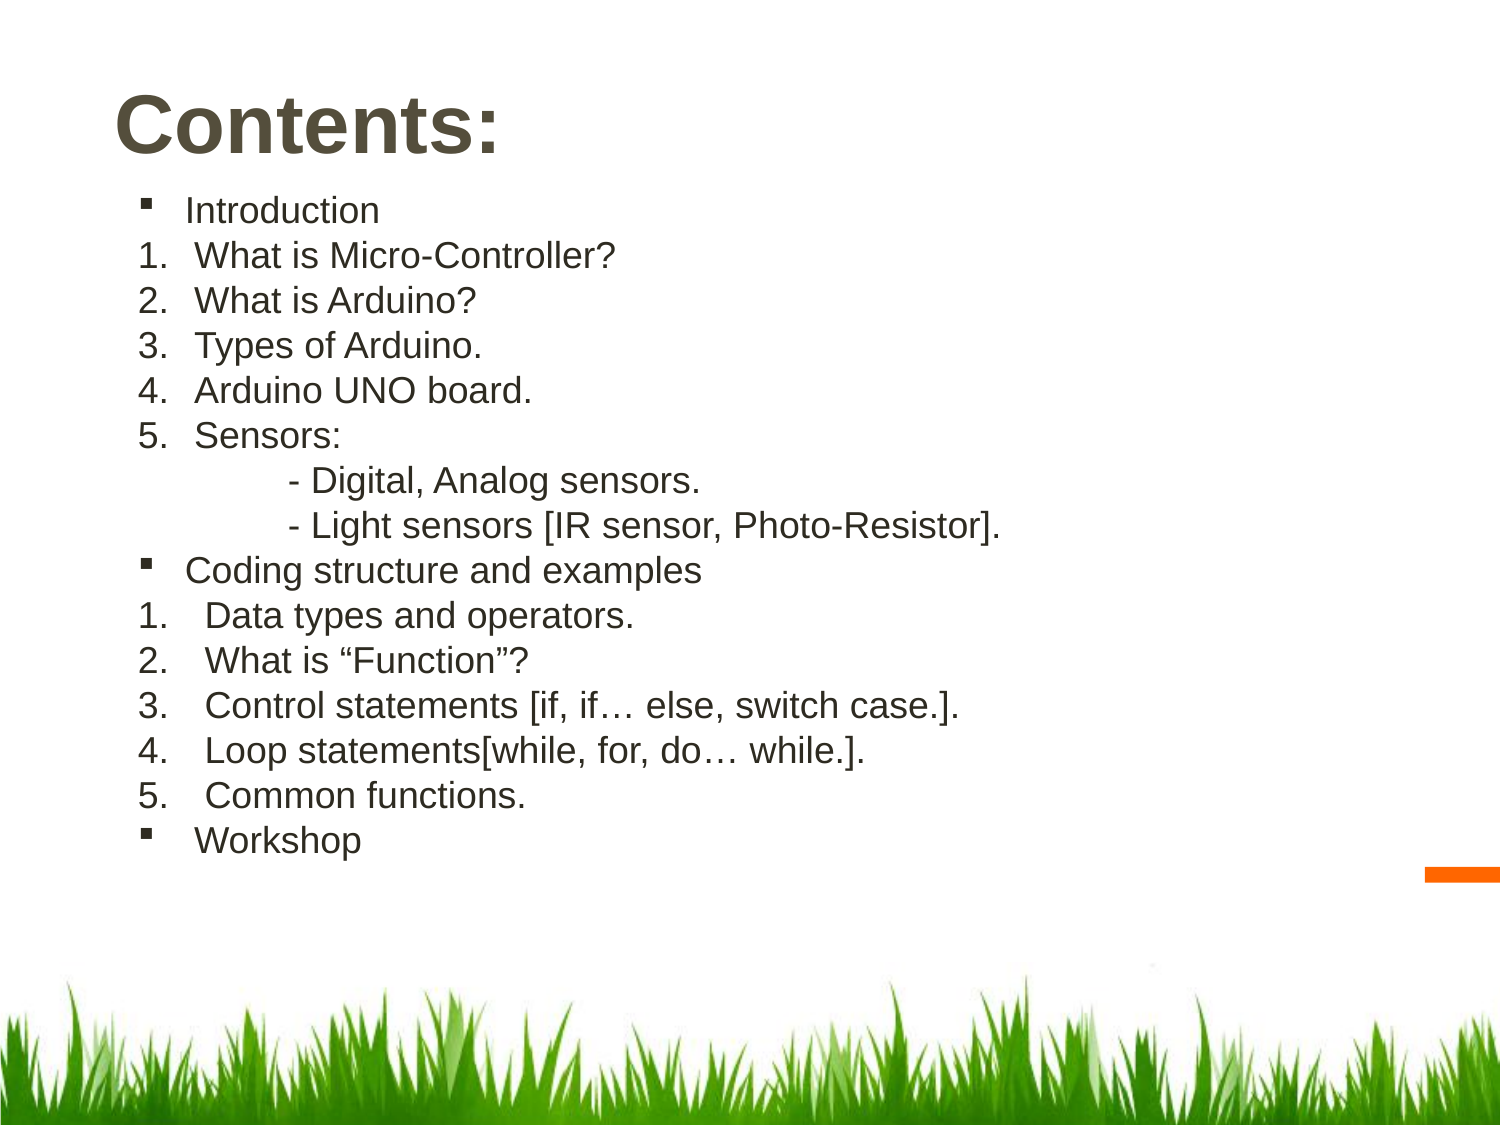

Contents:
Introduction
What is Micro-Controller?
What is Arduino?
Types of Arduino.
Arduino UNO board.
Sensors:
	- Digital, Analog sensors.
	- Light sensors [IR sensor, Photo-Resistor].
Coding structure and examples
 Data types and operators.
 What is “Function”?
 Control statements [if, if… else, switch case.].
 Loop statements[while, for, do… while.].
 Common functions.
Workshop